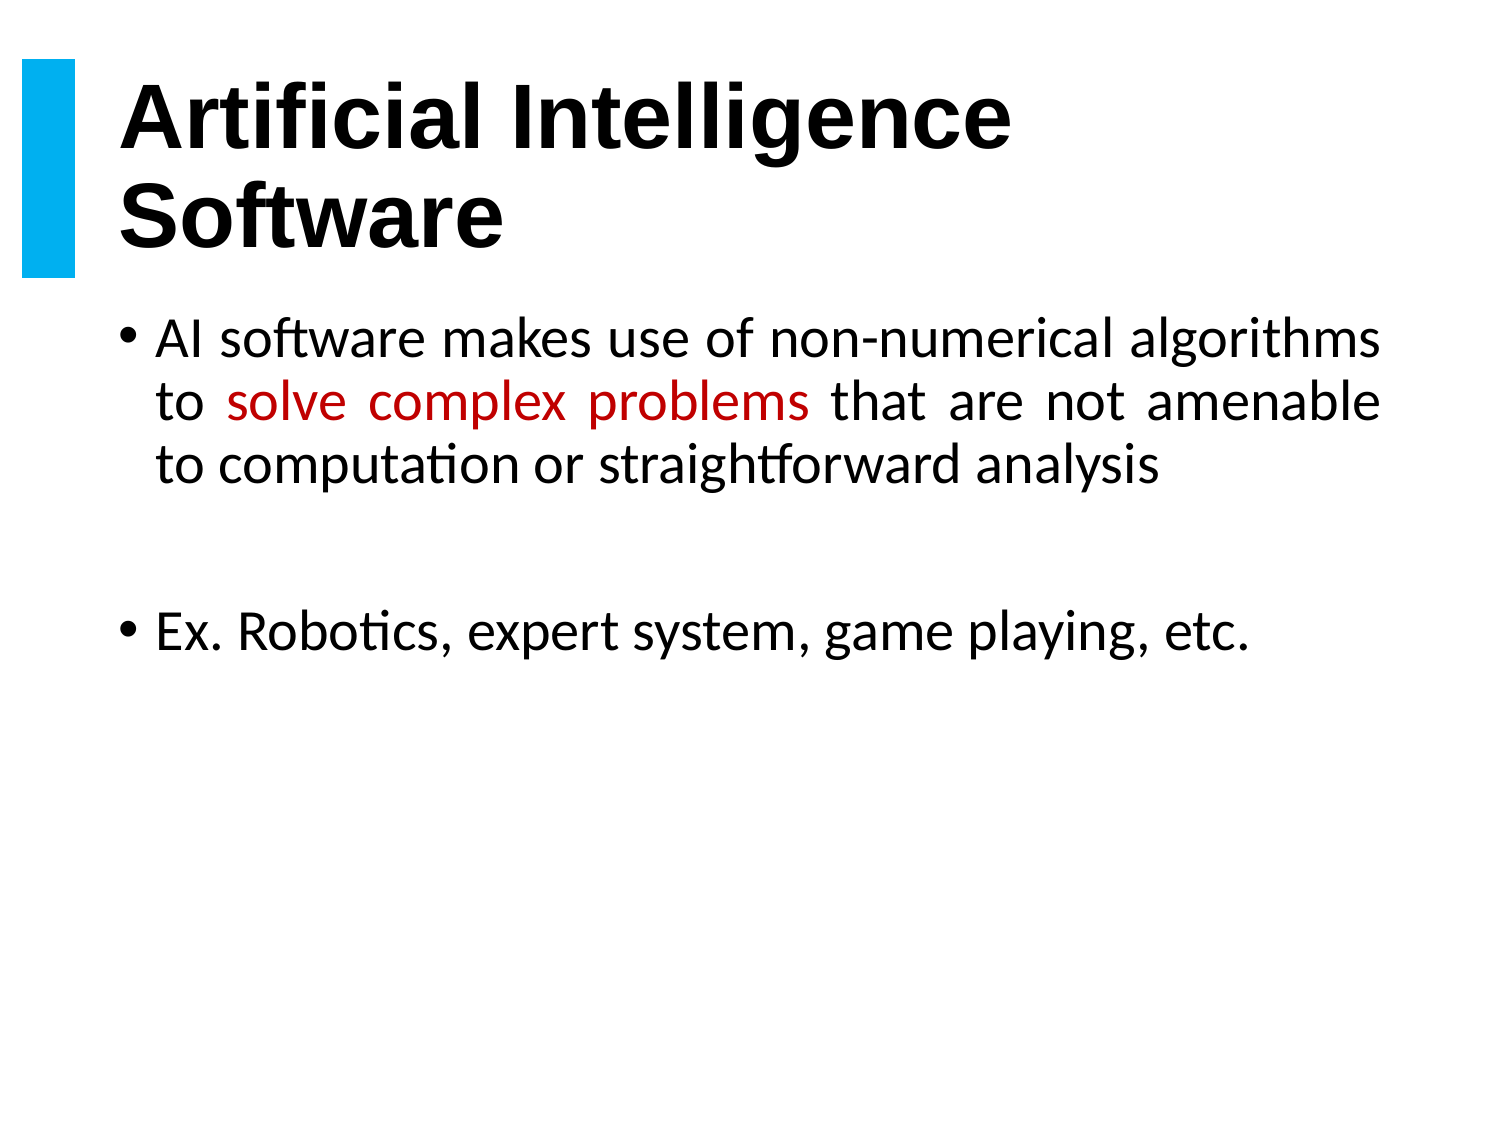

# Artificial Intelligence Software
AI software makes use of non-numerical algorithms to solve complex problems that are not amenable to computation or straightforward analysis

Ex. Robotics, expert system, game playing, etc.